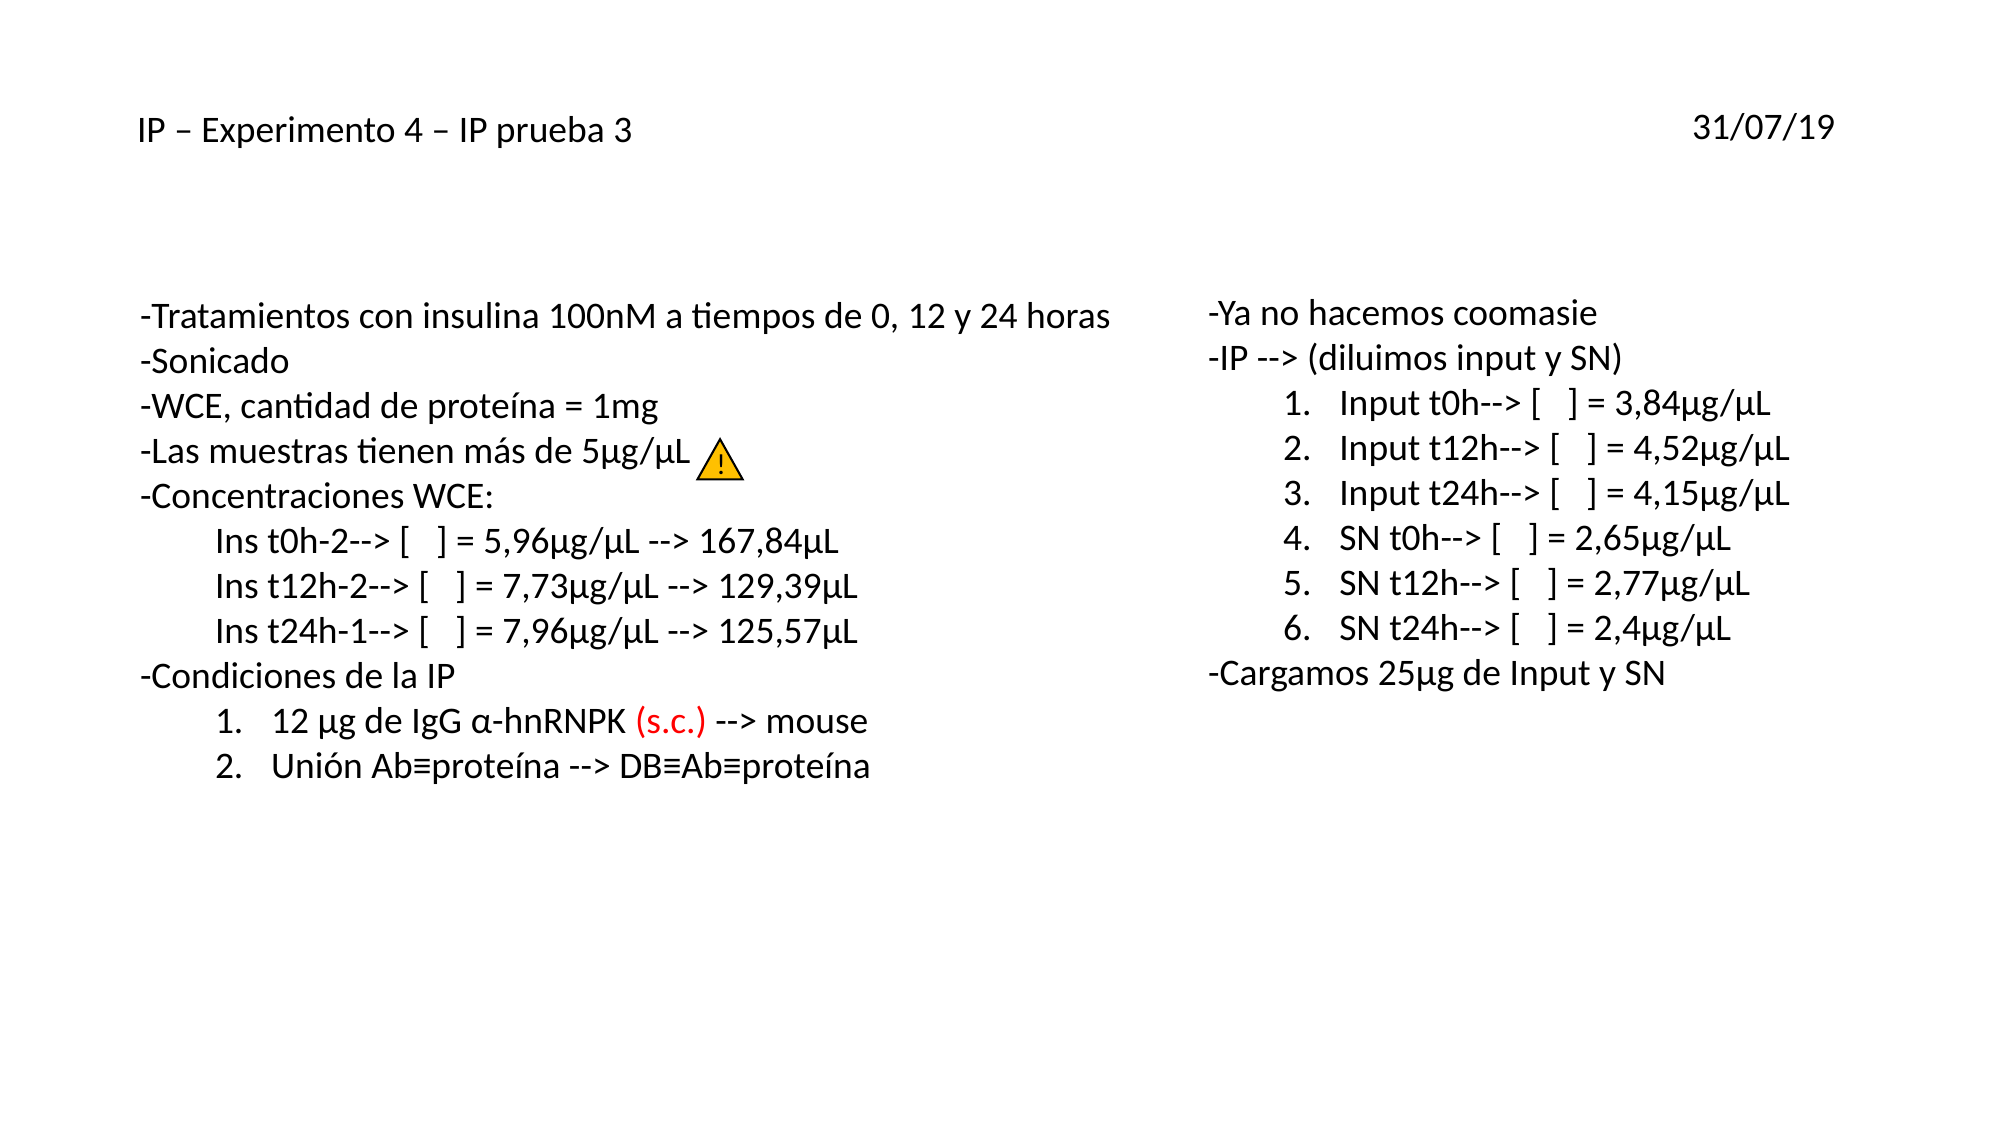

31/07/19
IP – Experimento 4 – IP prueba 3
-Ya no hacemos coomasie
-IP --> (diluimos input y SN)
Input t0h--> [   ] = 3,84µg/µL
Input t12h--> [   ] = 4,52µg/µL
Input t24h--> [   ] = 4,15µg/µL
SN t0h--> [   ] = 2,65µg/µL
SN t12h--> [   ] = 2,77µg/µL
SN t24h--> [   ] = 2,4µg/µL
-Cargamos 25µg de Input y SN

-Tratamientos con insulina 100nM a tiempos de 0, 12 y 24 horas
-Sonicado
-WCE, cantidad de proteína = 1mg
-Las muestras tienen más de 5µg/µL
-Concentraciones WCE:
Ins t0h-2--> [   ] = 5,96µg/µL --> 167,84µL
Ins t12h-2--> [   ] = 7,73µg/µL --> 129,39µL
Ins t24h-1--> [   ] = 7,96µg/µL --> 125,57µL
-Condiciones de la IP
12 µg de IgG α-hnRNPK (s.c.) --> mouse
Unión Ab≡proteína --> DB≡Ab≡proteína

!